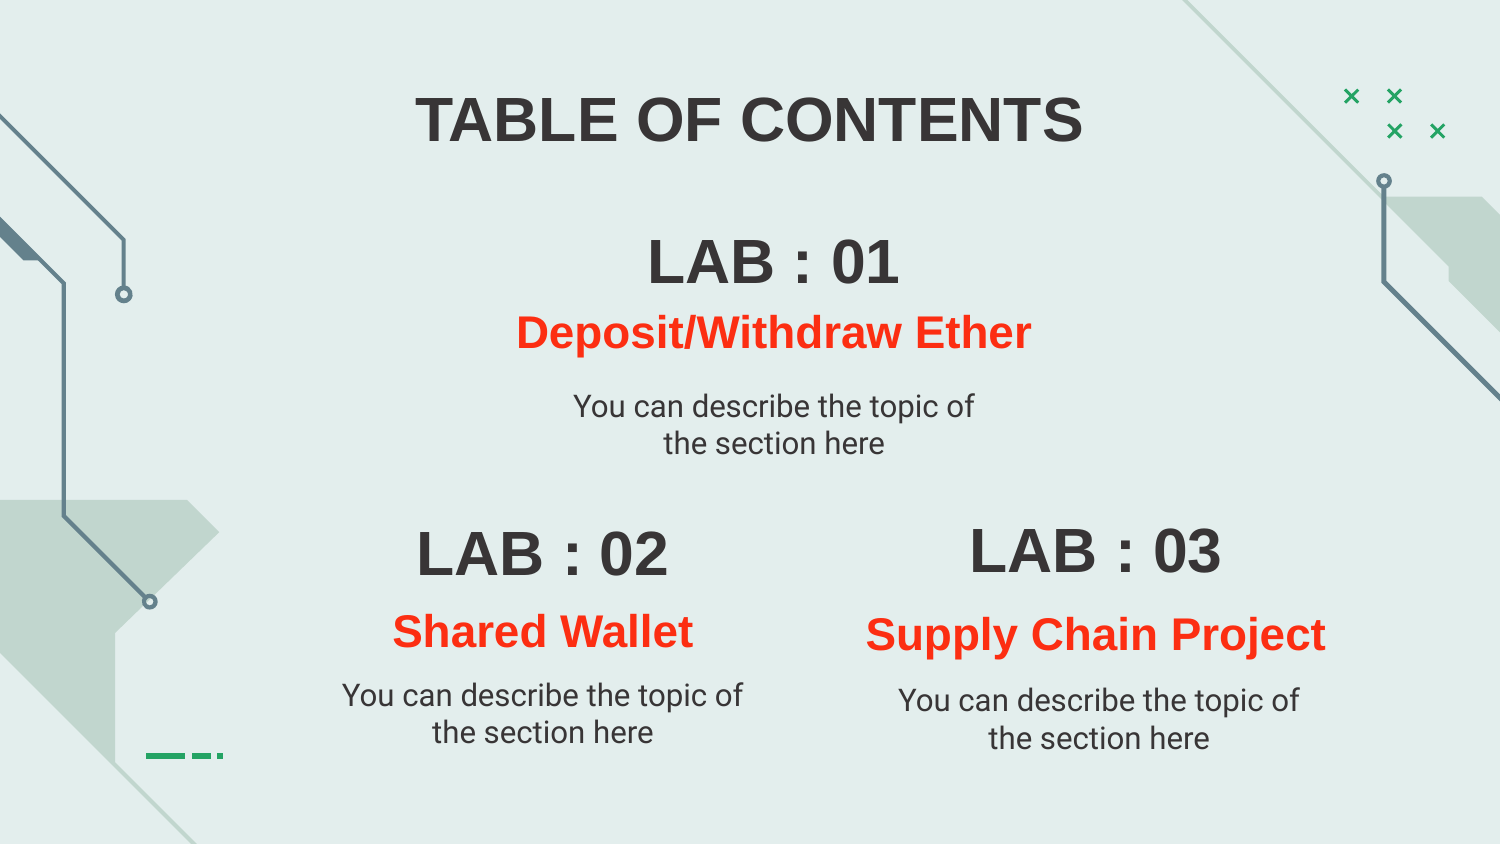

TABLE OF CONTENTS
# LAB : 01
Deposit/Withdraw Ether
You can describe the topic of the section here
LAB : 03
LAB : 02
Shared Wallet
Supply Chain Project
You can describe the topic of the section here
You can describe the topic of the section here